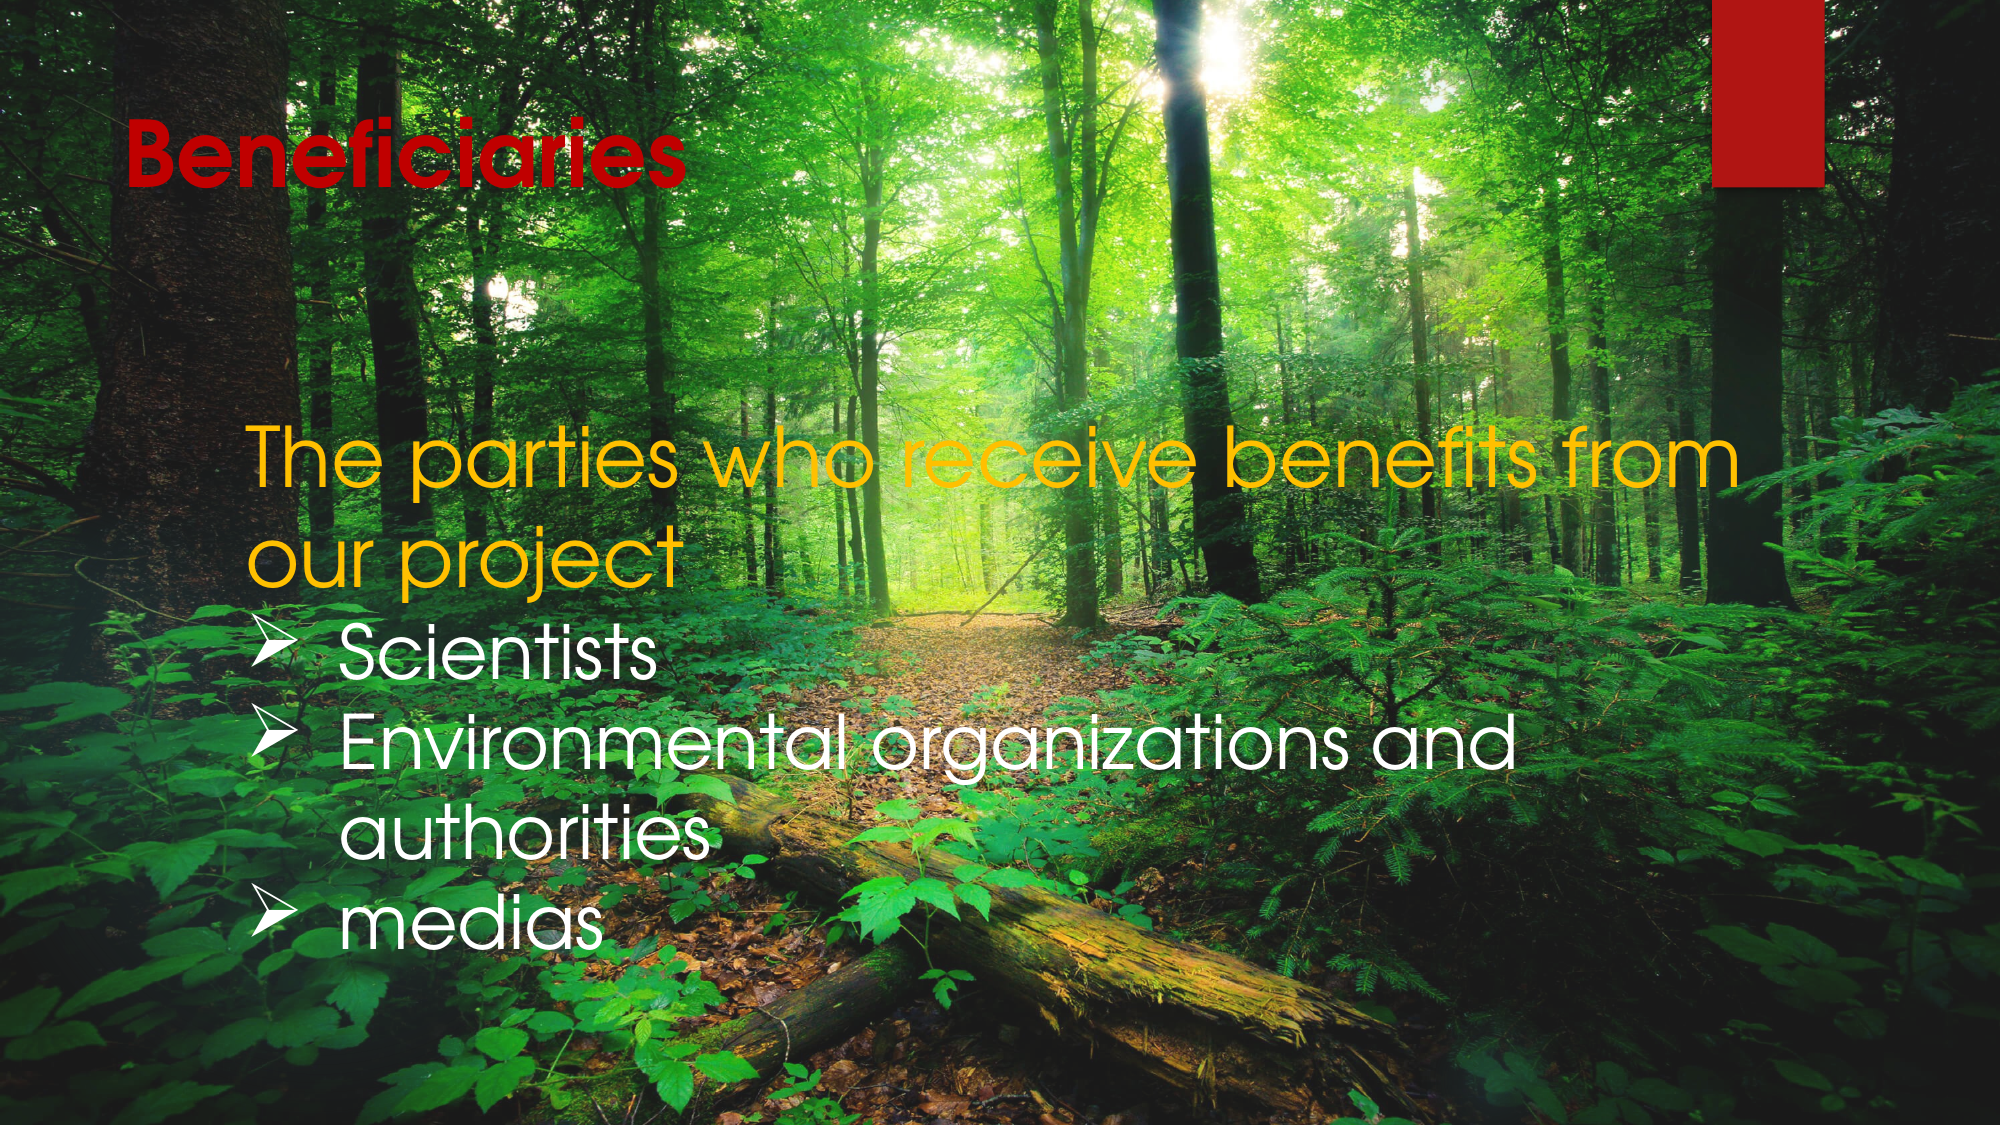

Beneficiaries
The parties who receive benefits from our project
Scientists
Environmental organizations and authorities
medias